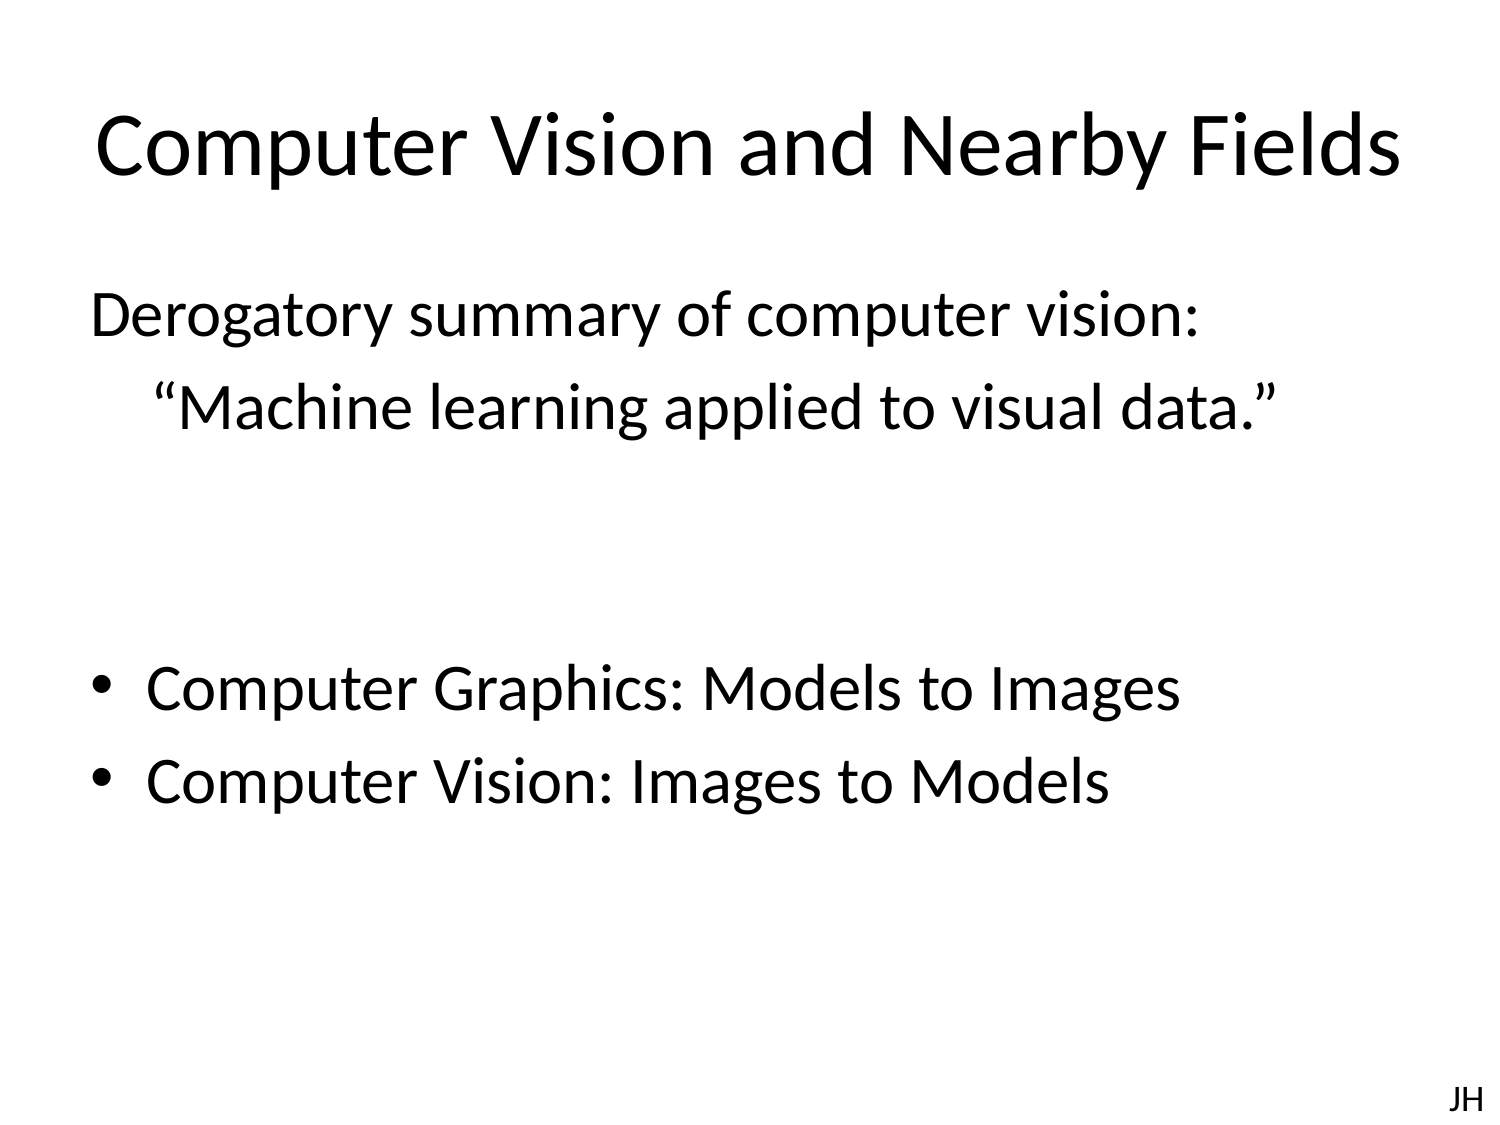

# Computer Vision and Nearby Fields
Derogatory summary of computer vision:
    “Machine learning applied to visual data.”

Computer Graphics: Models to Images
Computer Vision: Images to Models

JH